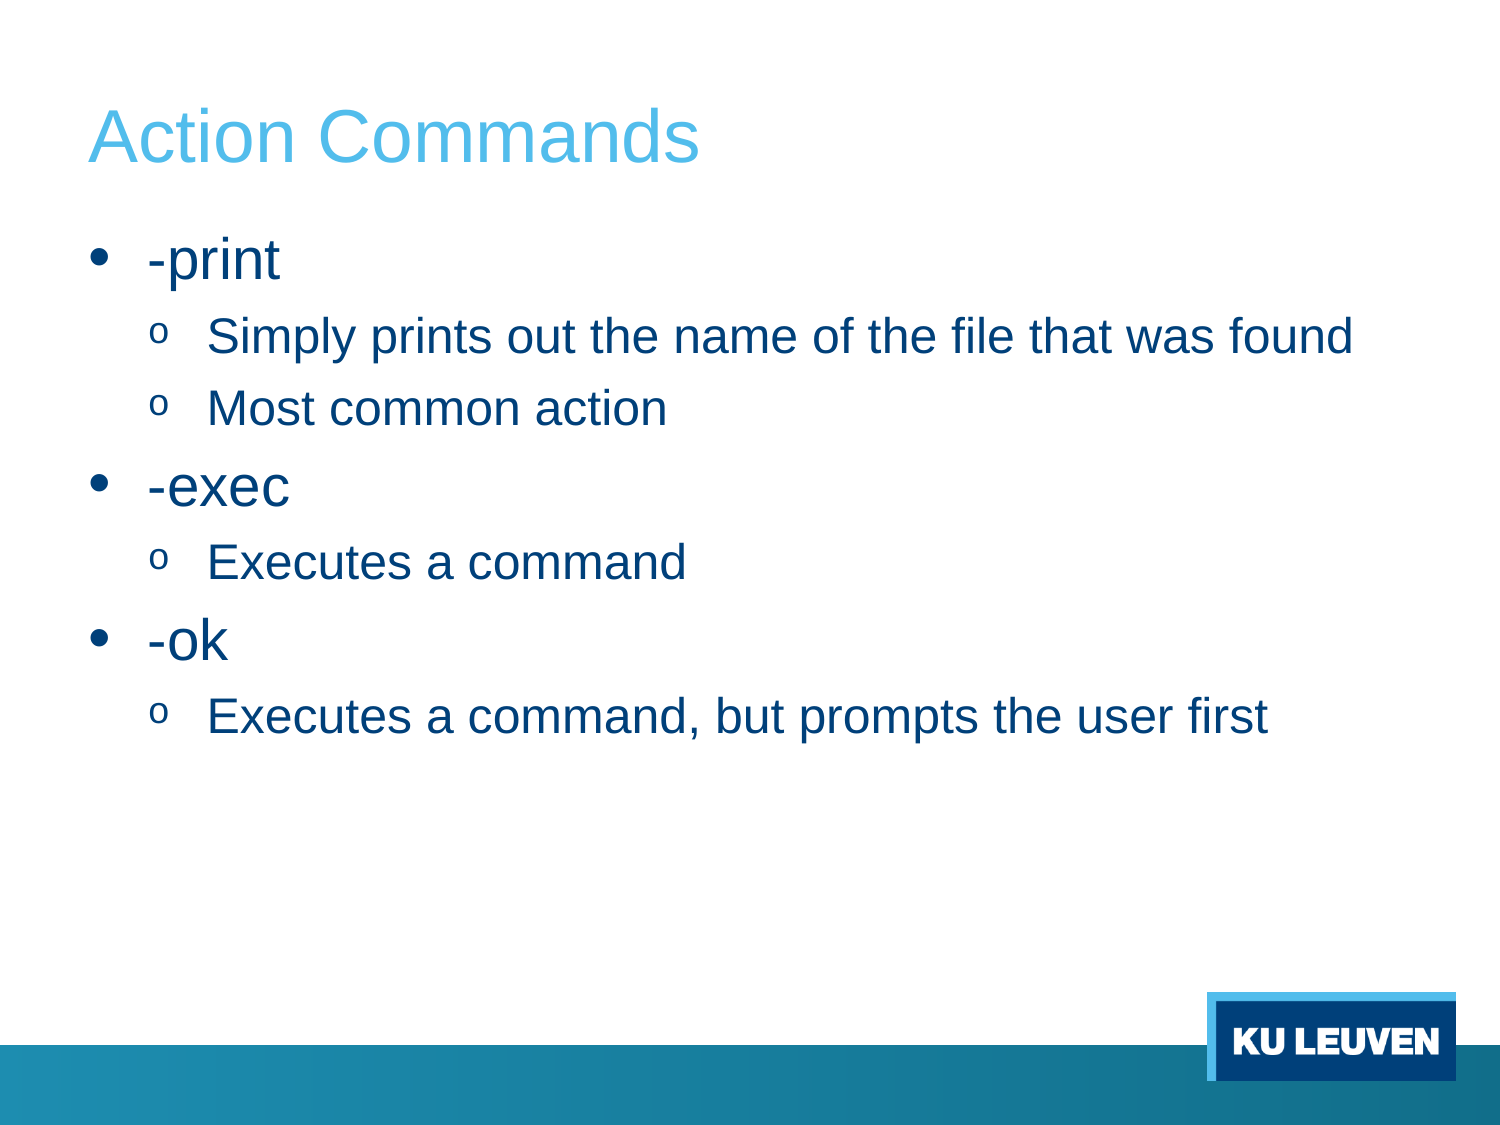

# Action Commands
-print
Simply prints out the name of the file that was found
Most common action
-exec
Executes a command
-ok
Executes a command, but prompts the user first